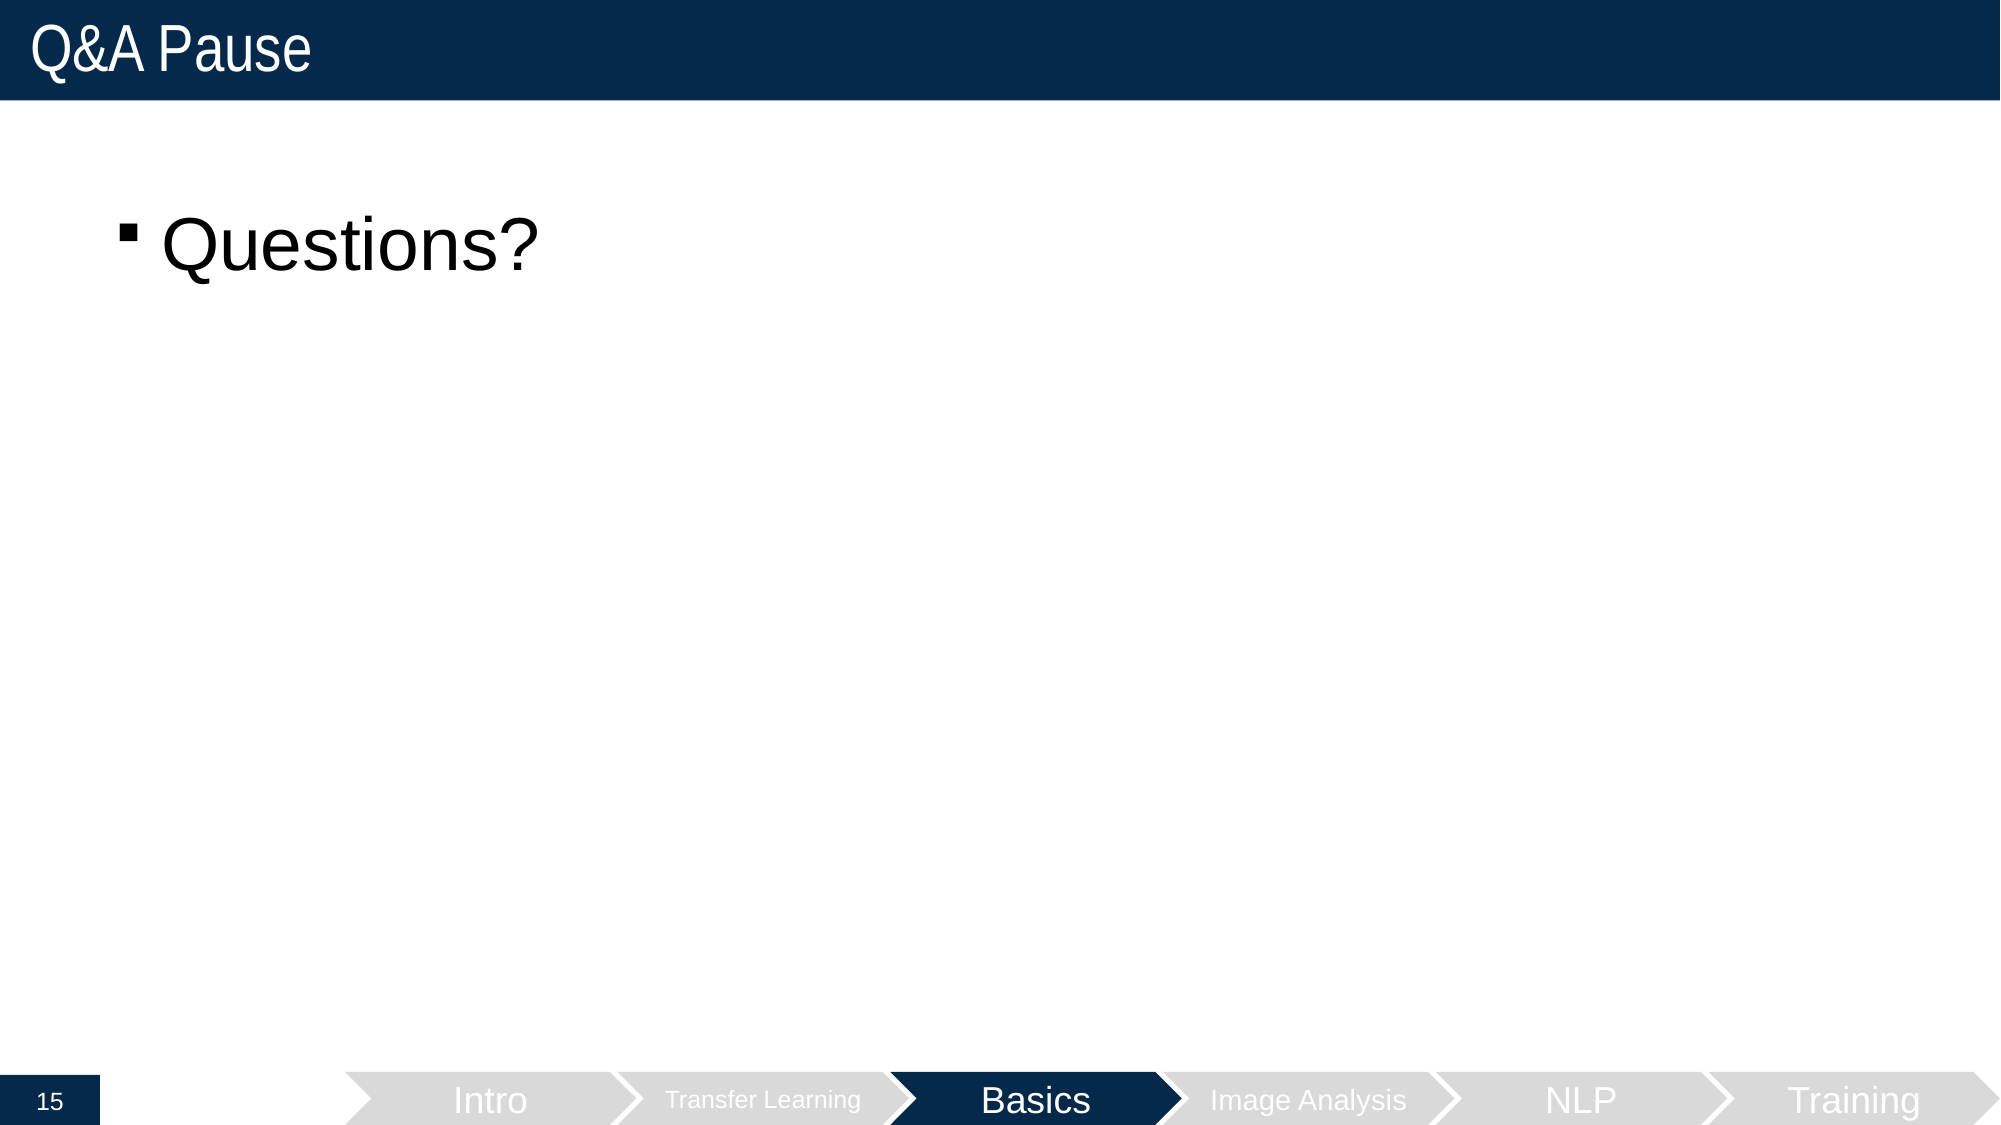

# Q&A Pause
Questions?
Intro
Transfer Learning
Basics
Image Analysis
NLP
Training
15